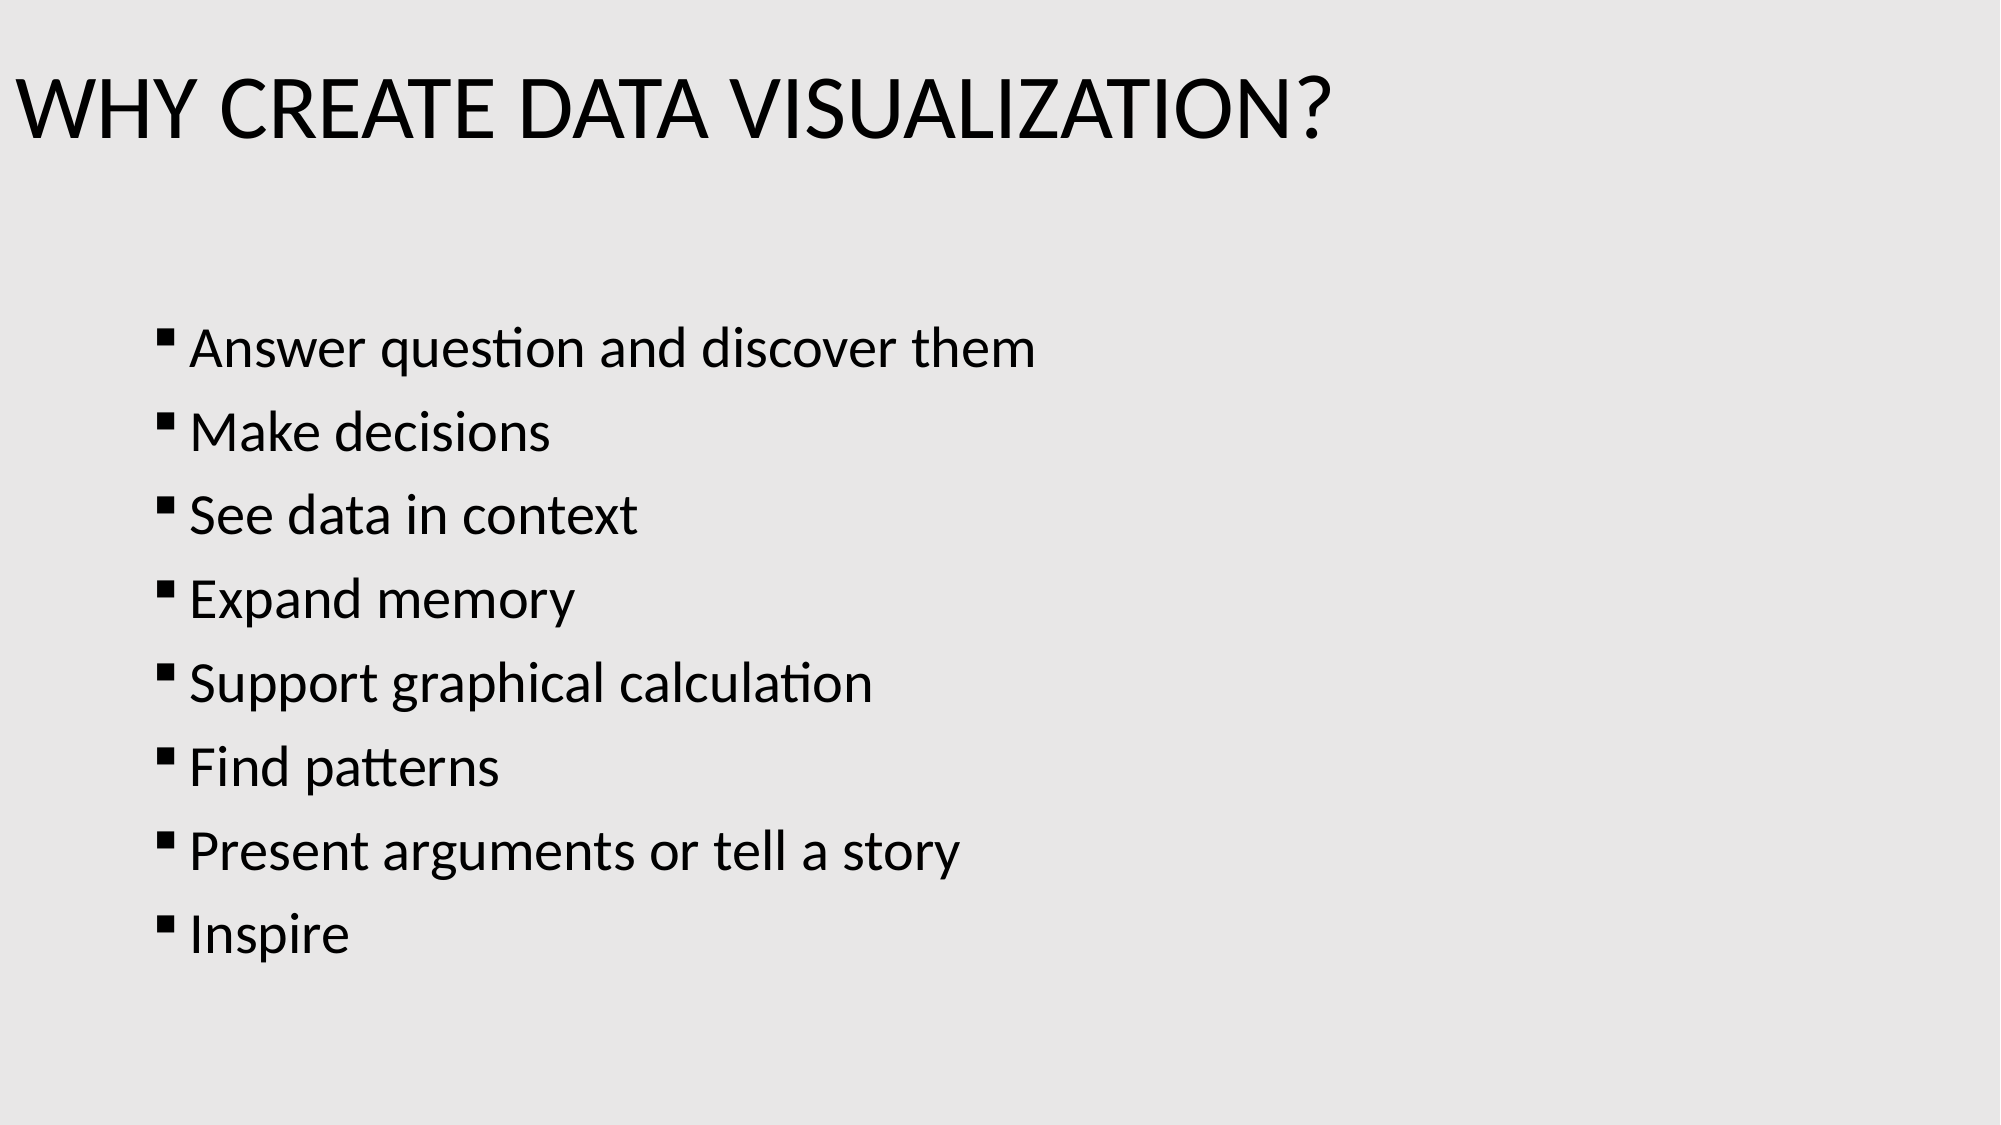

# WHY CREATE DATA VISUALIZATION?
Answer question and discover them
Make decisions
See data in context
Expand memory
Support graphical calculation
Find patterns
Present arguments or tell a story
Inspire